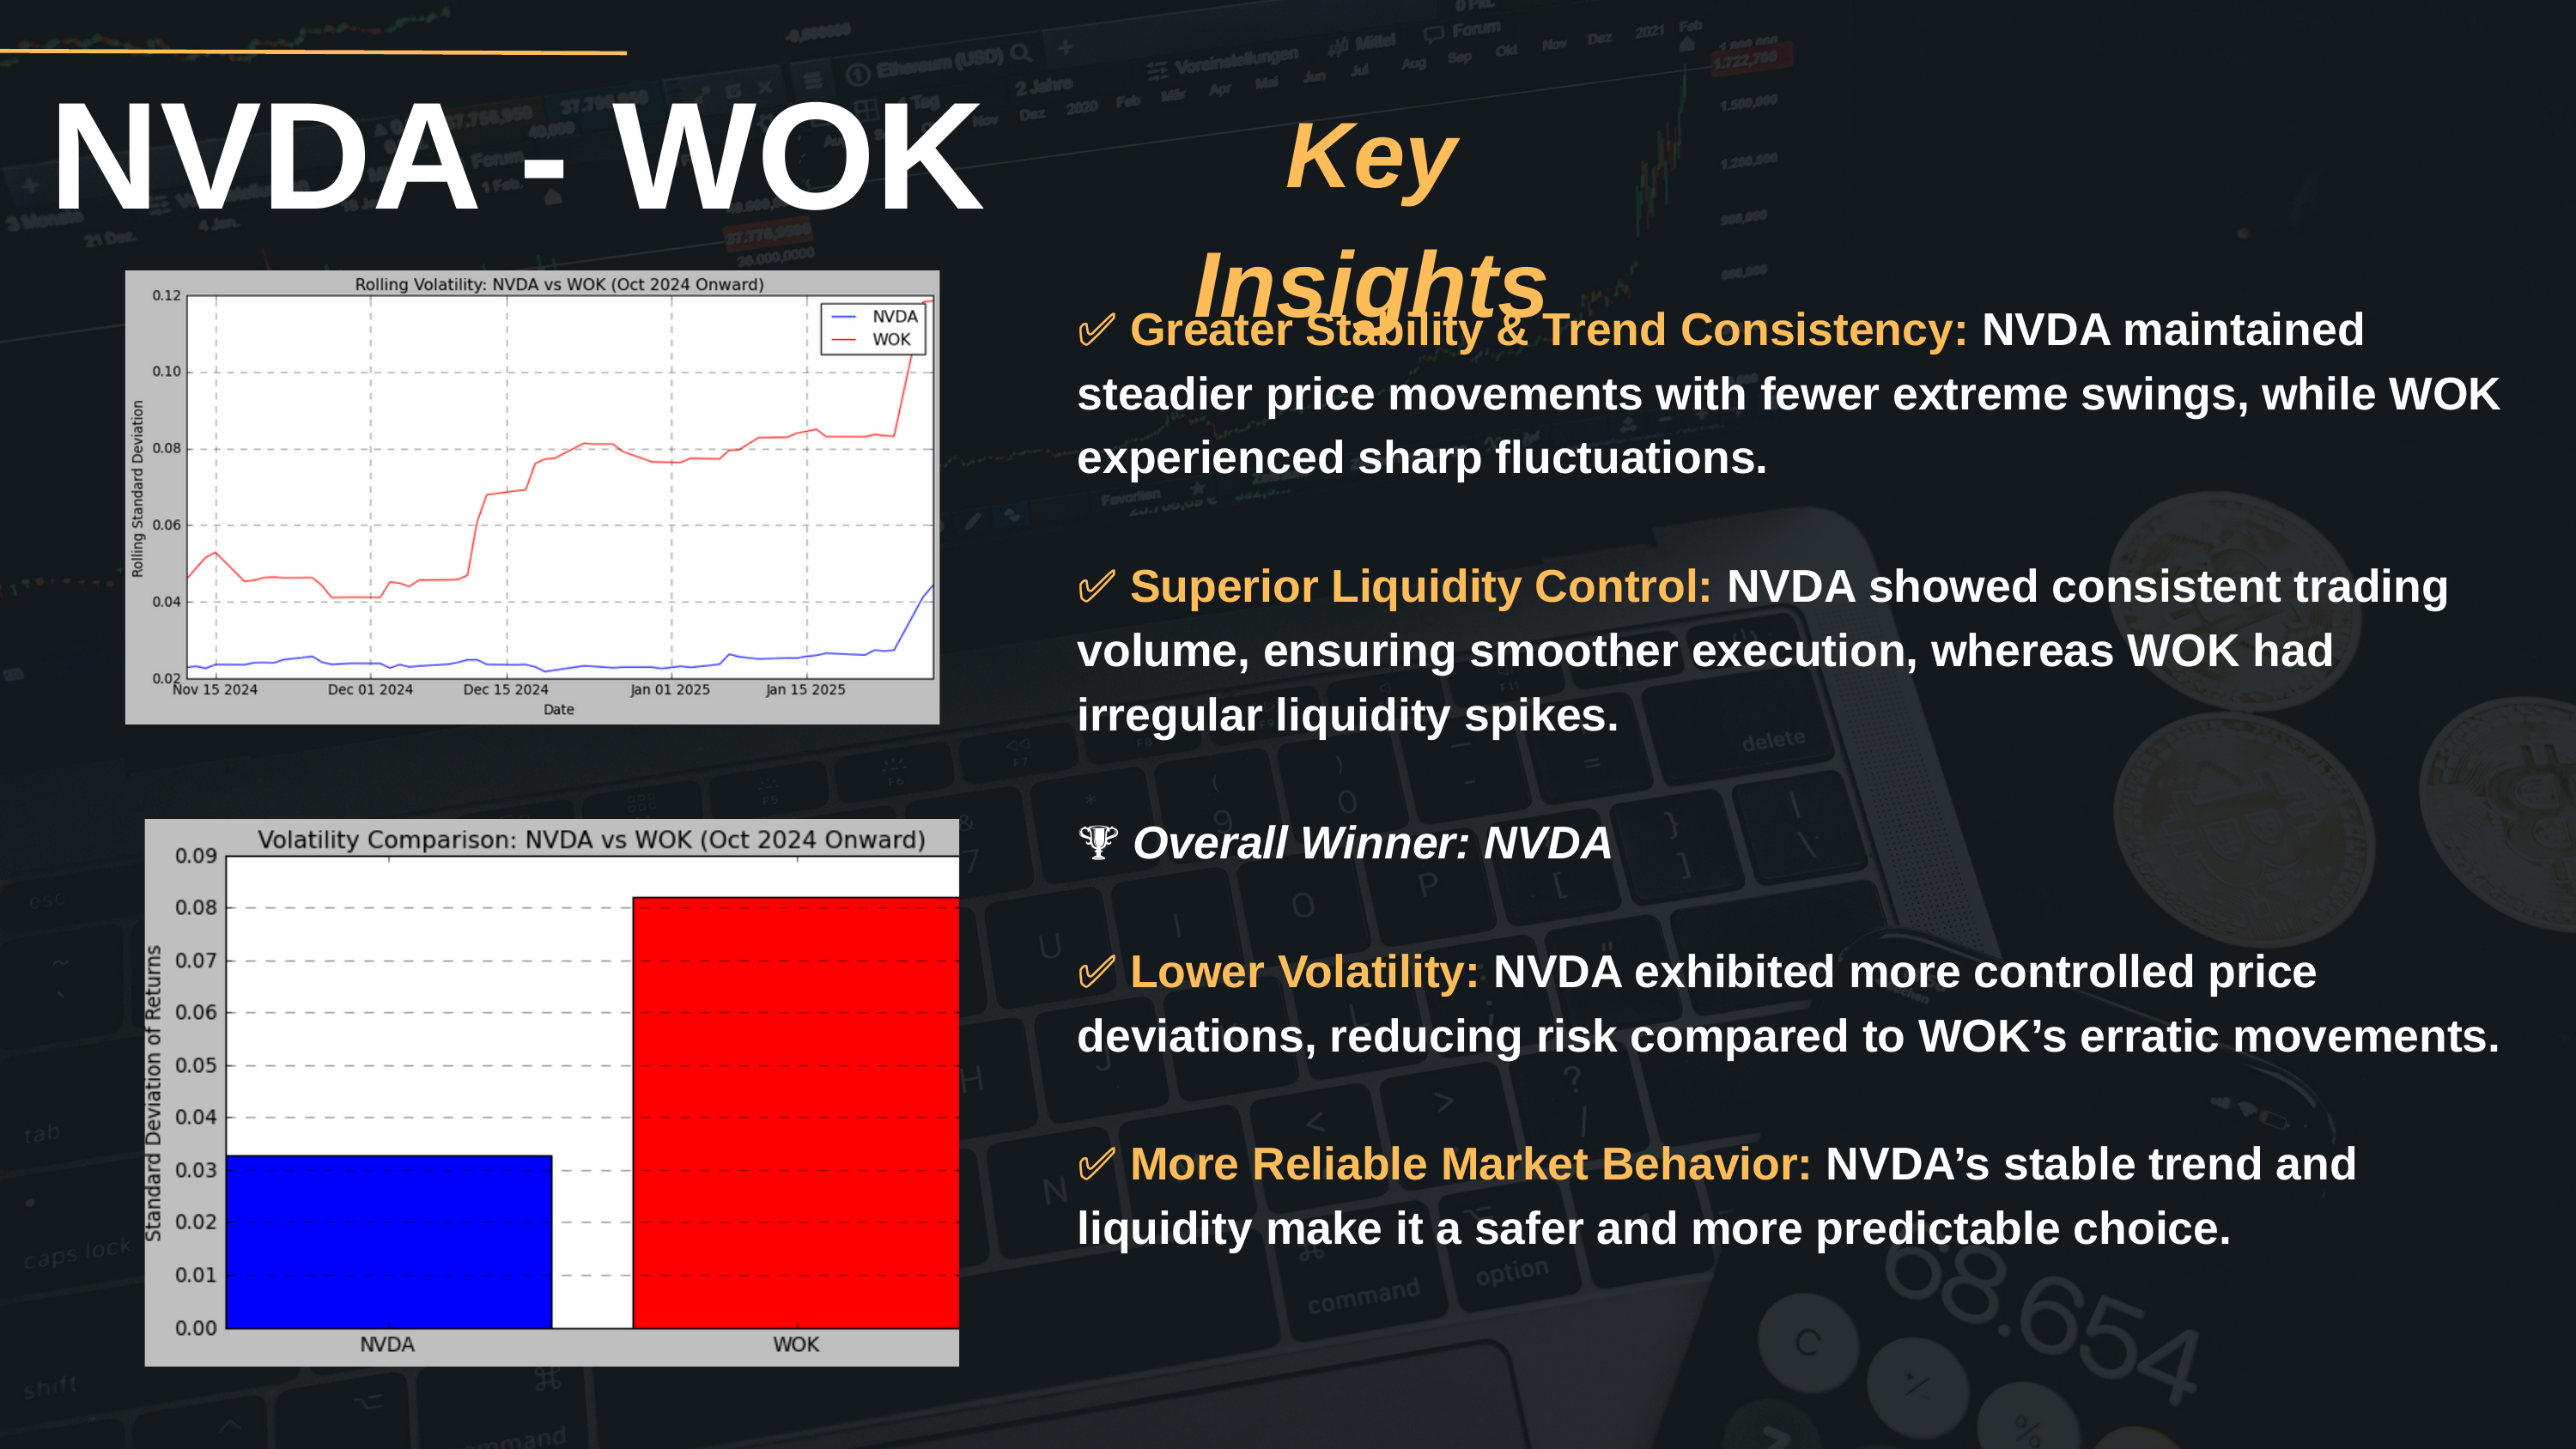

NVDA - WOK

Key Insights

✅ Greater Stability & Trend Consistency: NVDA maintained steadier price movements with fewer extreme swings, while WOK experienced sharp fluctuations.

✅ Superior Liquidity Control: NVDA showed consistent trading volume, ensuring smoother execution, whereas WOK had irregular liquidity spikes.

🏆 Overall Winner: NVDA

✅ Lower Volatility: NVDA exhibited more controlled price deviations, reducing risk compared to WOK’s erratic movements.

✅ More Reliable Market Behavior: NVDA’s stable trend and liquidity make it a safer and more predictable choice.